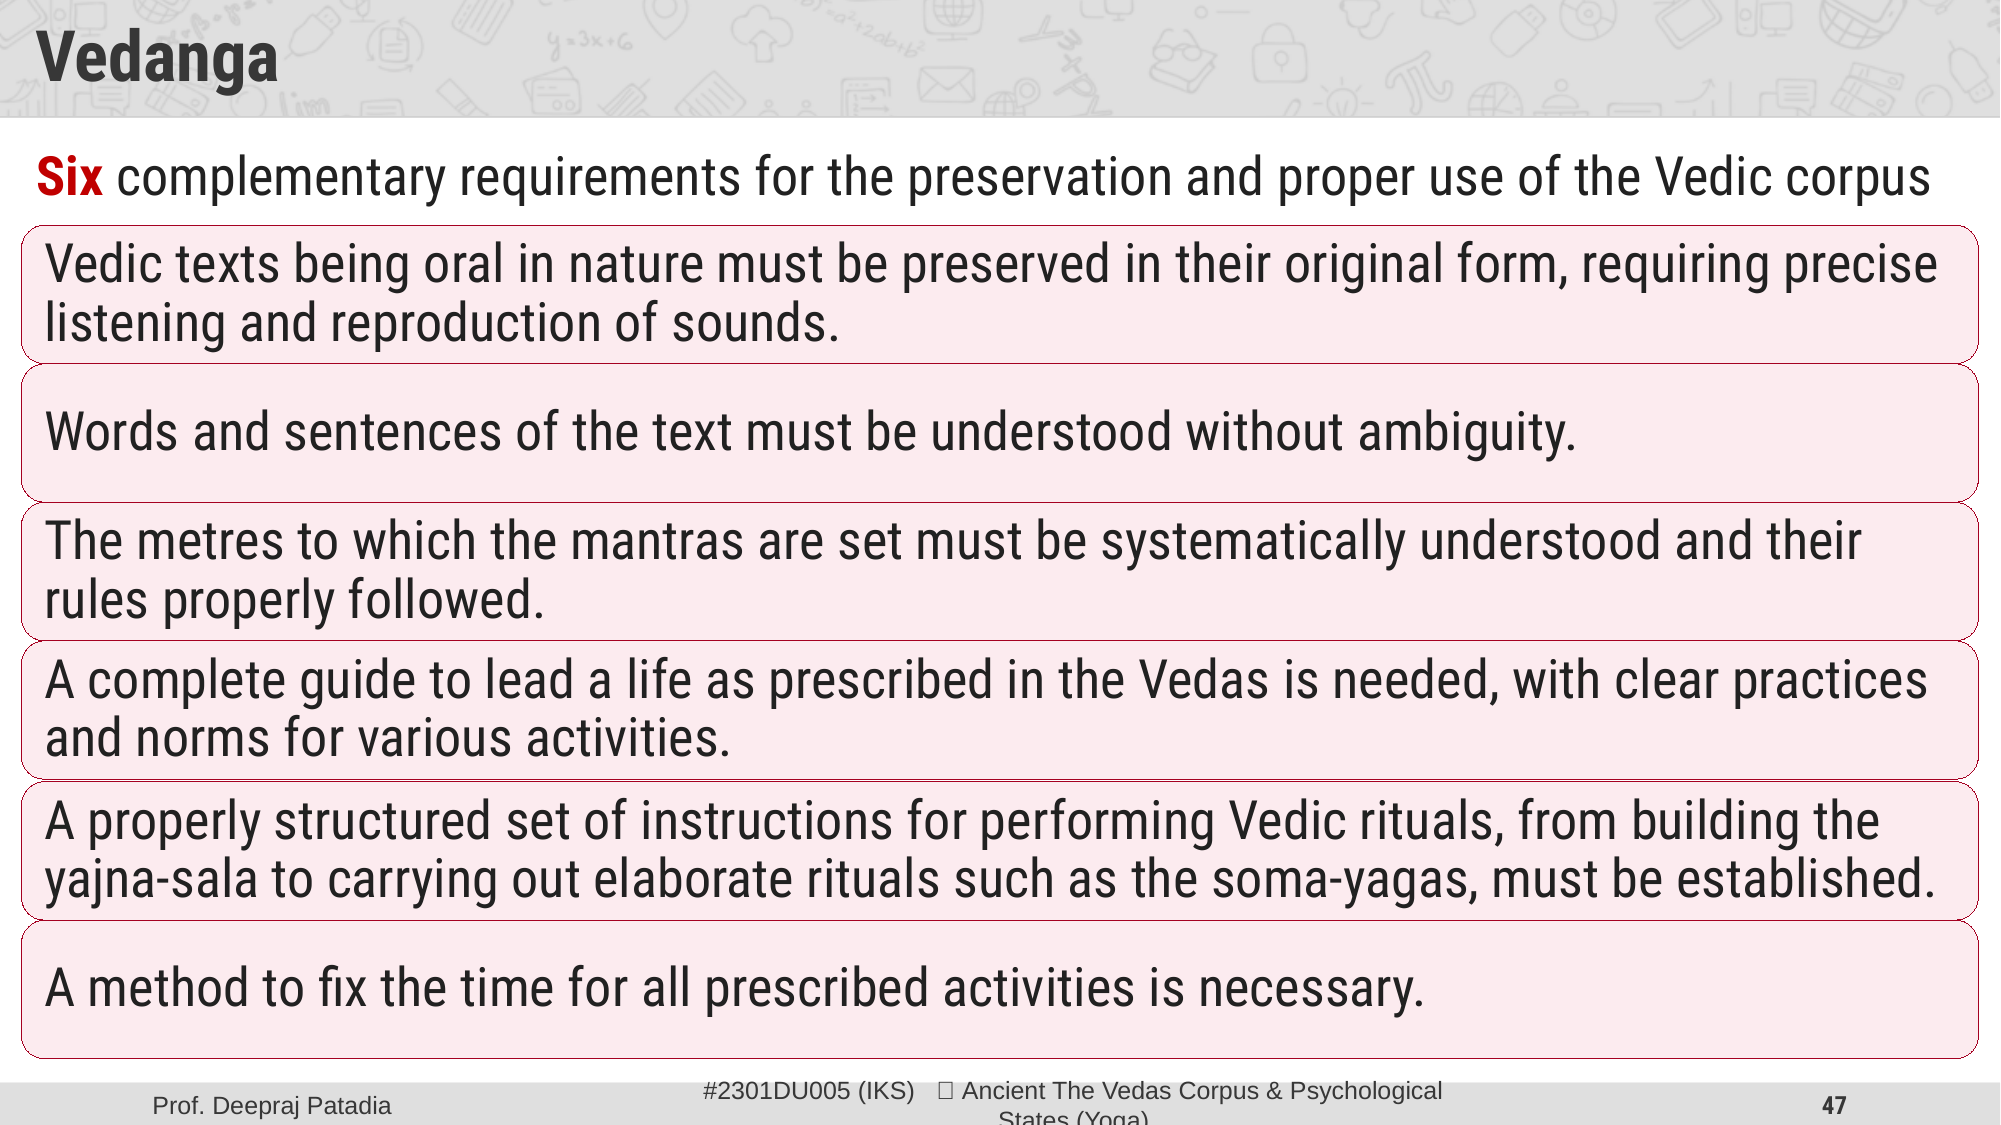

# Vedanga
Six complementary requirements for the preservation and proper use of the Vedic corpus

Vedic texts being oral in nature must be preserved in their original form, requiring precise listening and reproduction of sounds.
Words and sentences of the text must be understood without ambiguity.
The metres to which the mantras are set must be systematically understood and their rules properly followed.
A complete guide to lead a life as prescribed in the Vedas is needed, with clear practices and norms for various activities.
A properly structured set of instructions for performing Vedic rituals, from building the yajna-sala to carrying out elaborate rituals such as the soma-yagas, must be established.
A method to fix the time for all prescribed activities is necessary.